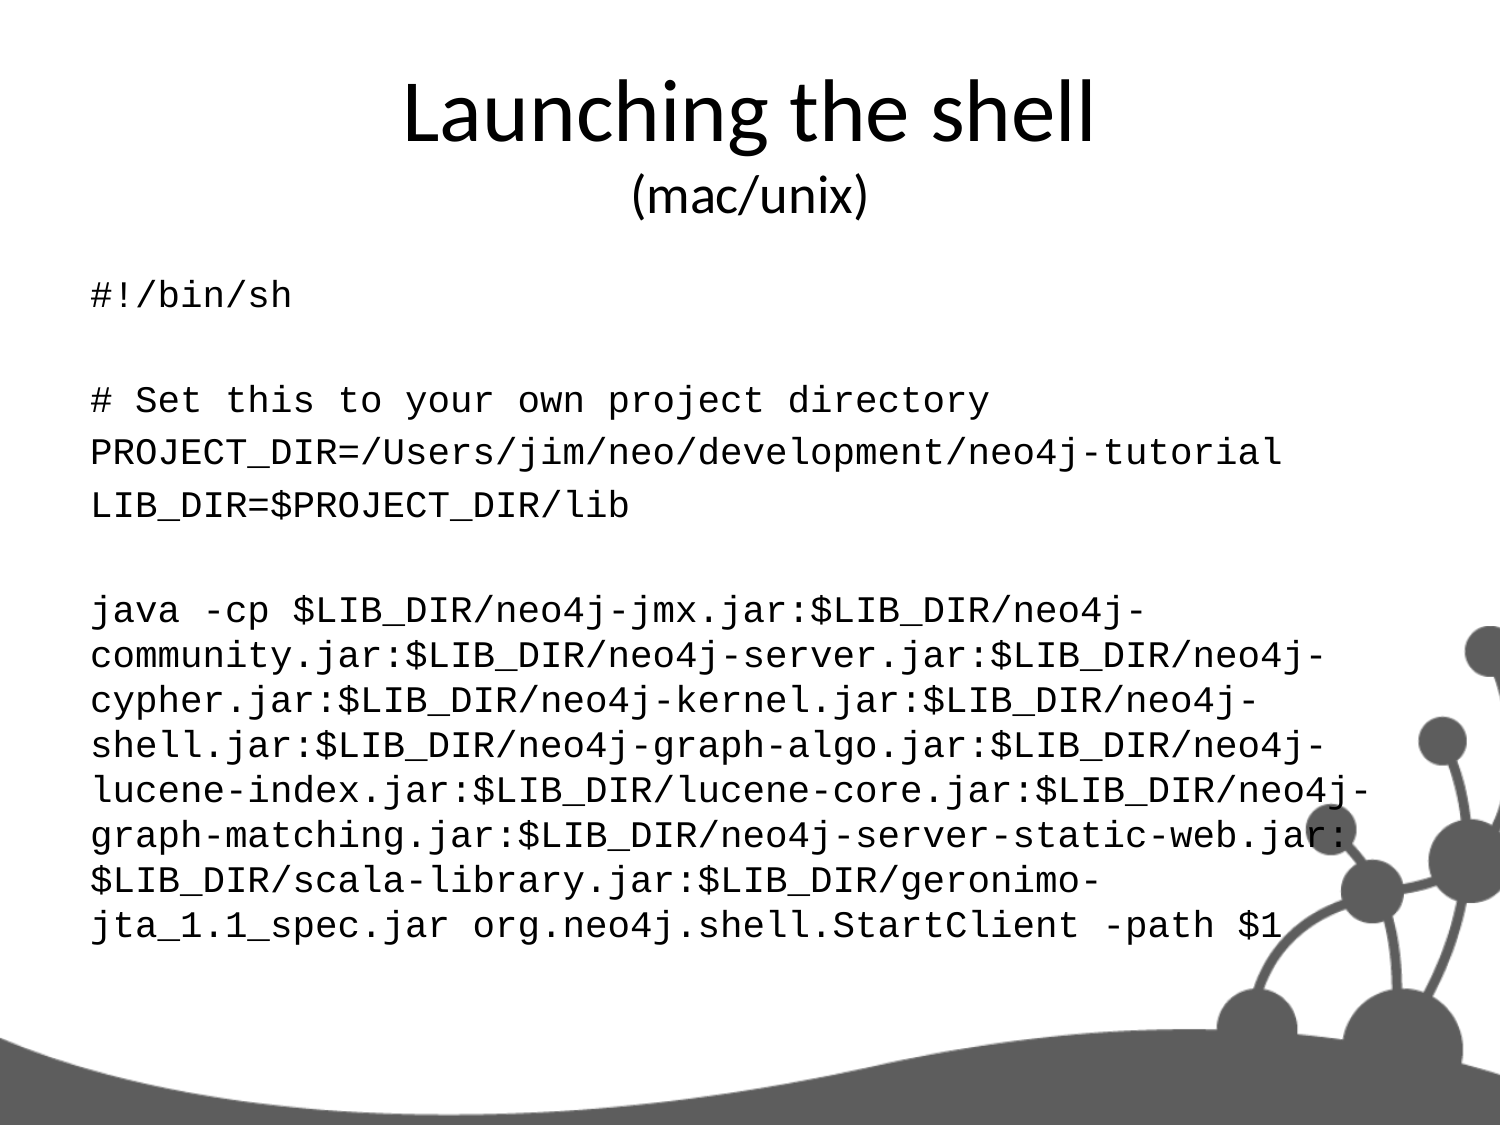

# Launching the shell (mac/unix)
#!/bin/sh

# Set this to your own project directory
PROJECT_DIR=/Users/jim/neo/development/neo4j-tutorial
LIB_DIR=$PROJECT_DIR/lib

java -cp $LIB_DIR/neo4j-jmx.jar:$LIB_DIR/neo4j-community.jar:$LIB_DIR/neo4j-server.jar:$LIB_DIR/neo4j-cypher.jar:$LIB_DIR/neo4j-kernel.jar:$LIB_DIR/neo4j-shell.jar:$LIB_DIR/neo4j-graph-algo.jar:$LIB_DIR/neo4j-lucene-index.jar:$LIB_DIR/lucene-core.jar:$LIB_DIR/neo4j-graph-matching.jar:$LIB_DIR/neo4j-server-static-web.jar:$LIB_DIR/scala-library.jar:$LIB_DIR/geronimo-jta_1.1_spec.jar org.neo4j.shell.StartClient -path $1